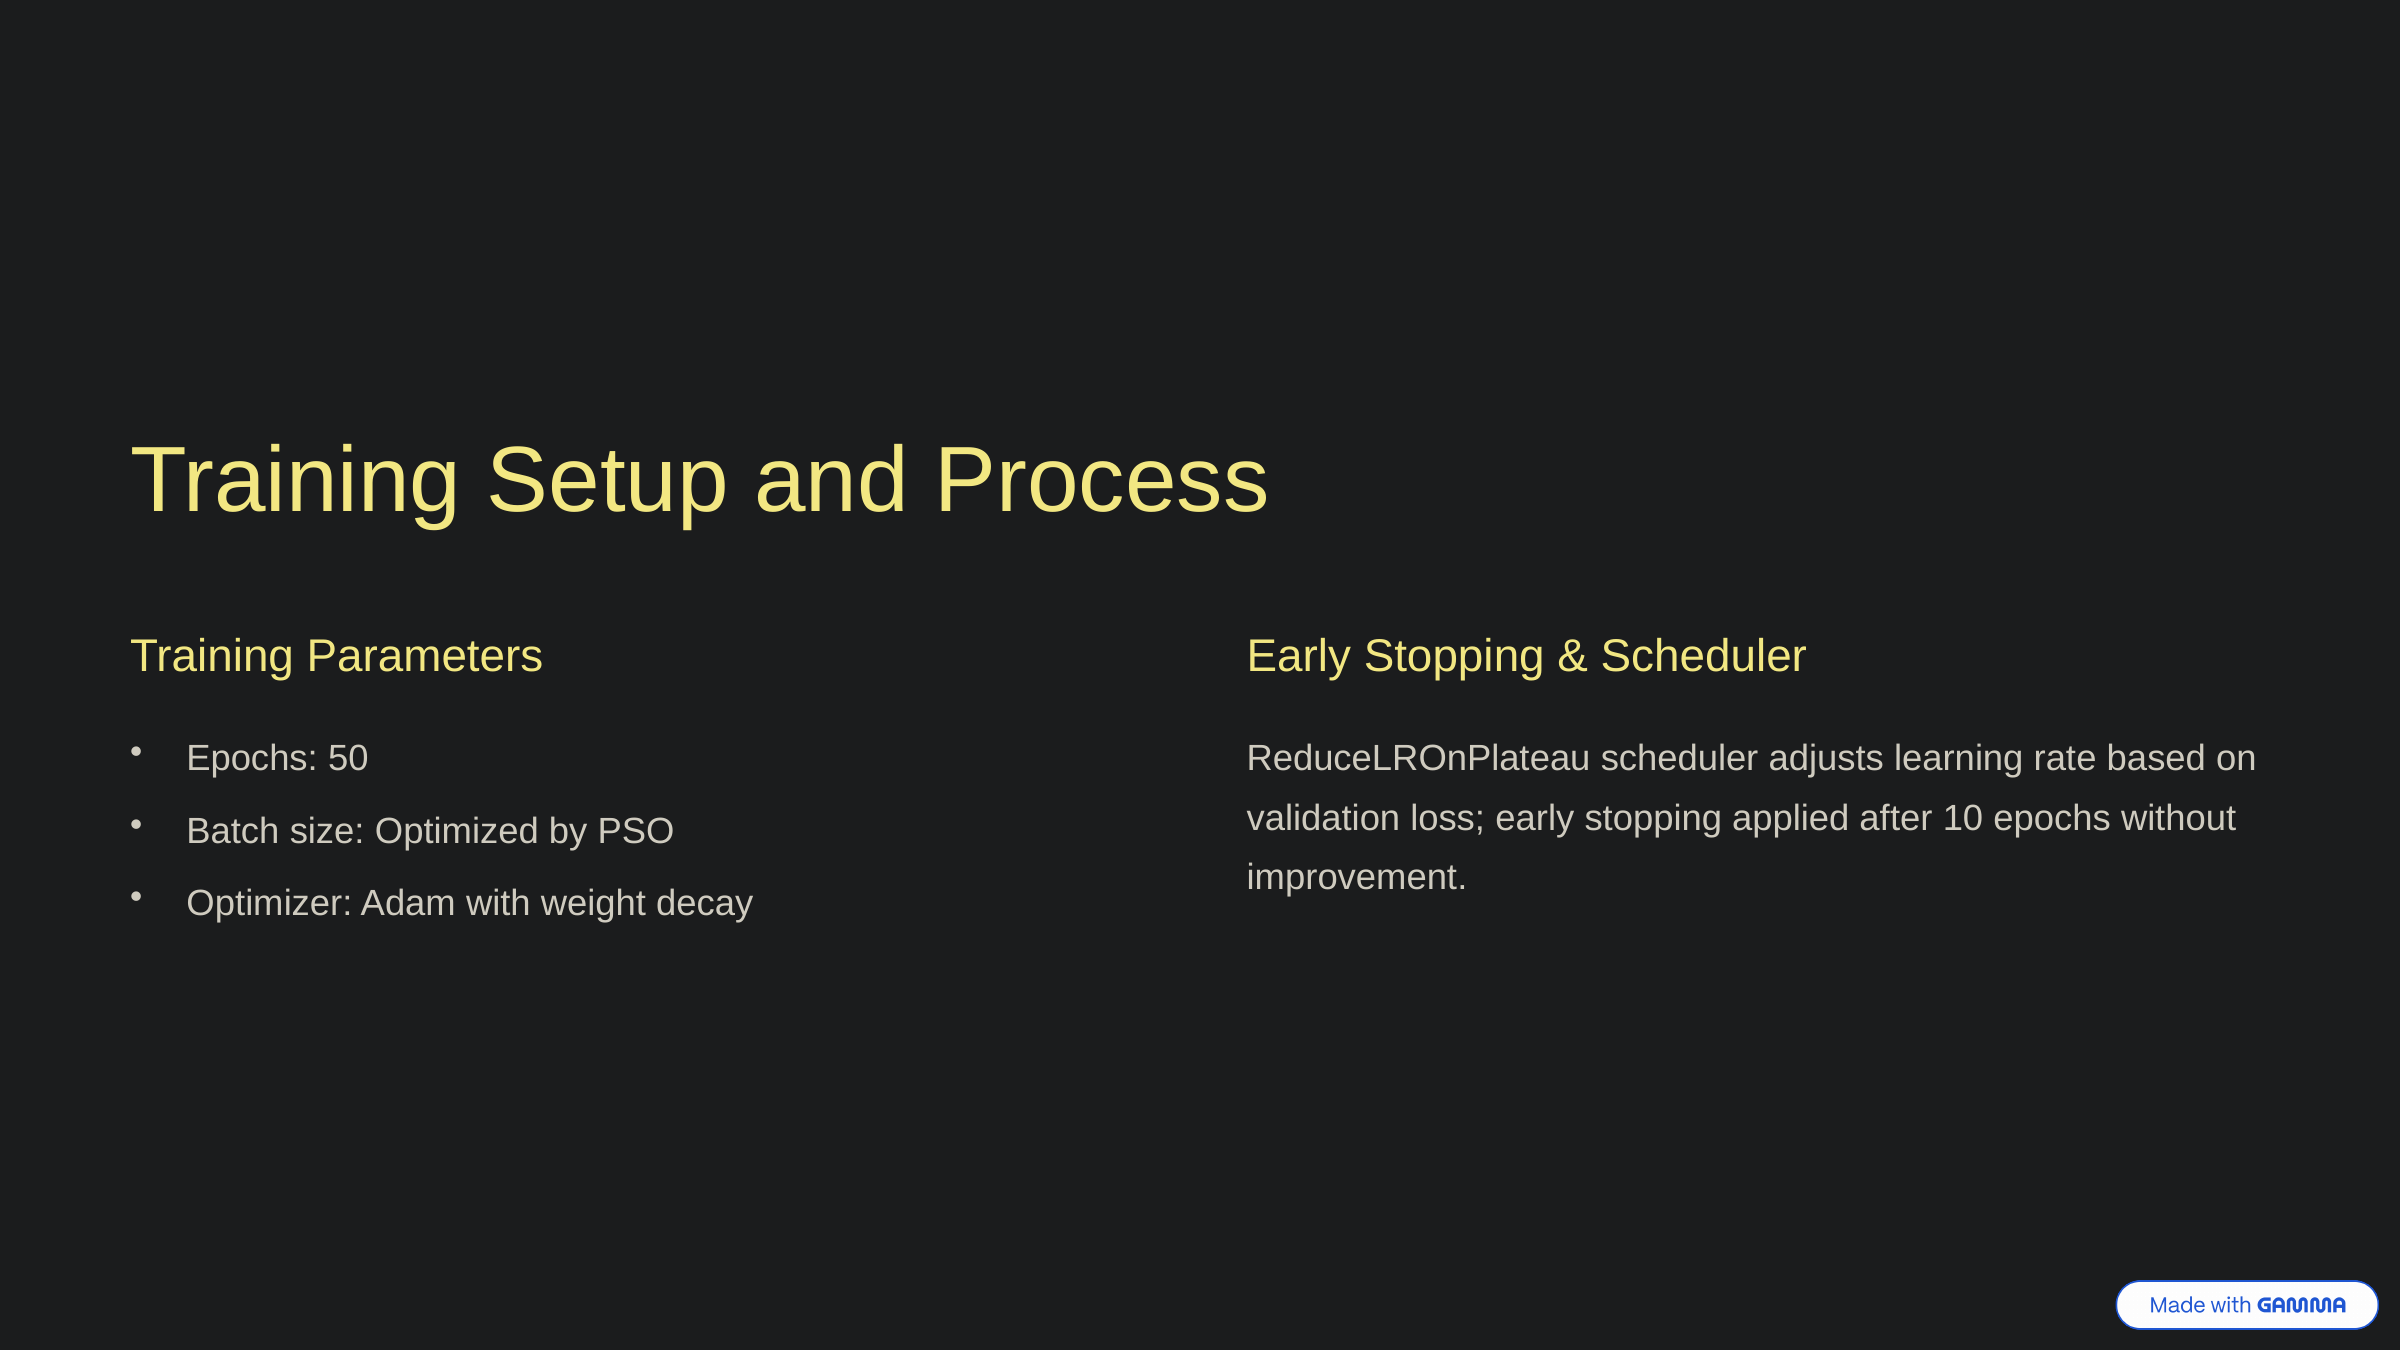

Training Setup and Process
Training Parameters
Early Stopping & Scheduler
Epochs: 50
ReduceLROnPlateau scheduler adjusts learning rate based on validation loss; early stopping applied after 10 epochs without improvement.
Batch size: Optimized by PSO
Optimizer: Adam with weight decay